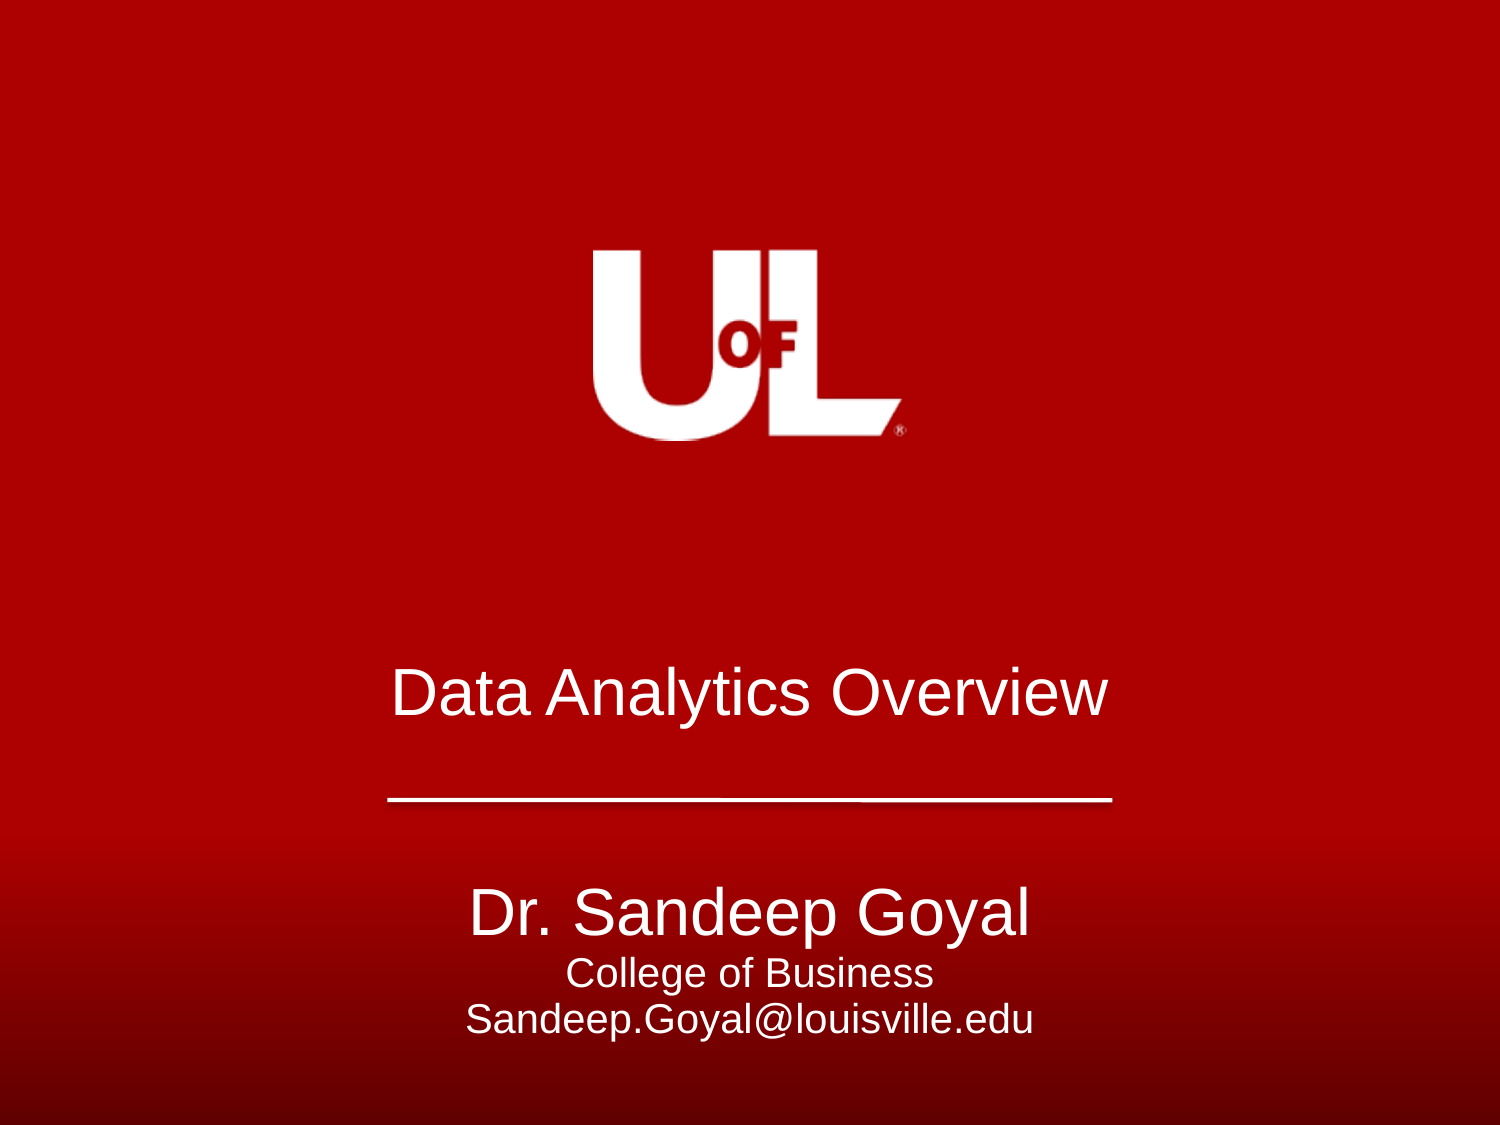

Data Analytics Overview
Dr. Sandeep Goyal
College of Business
Sandeep.Goyal@louisville.edu